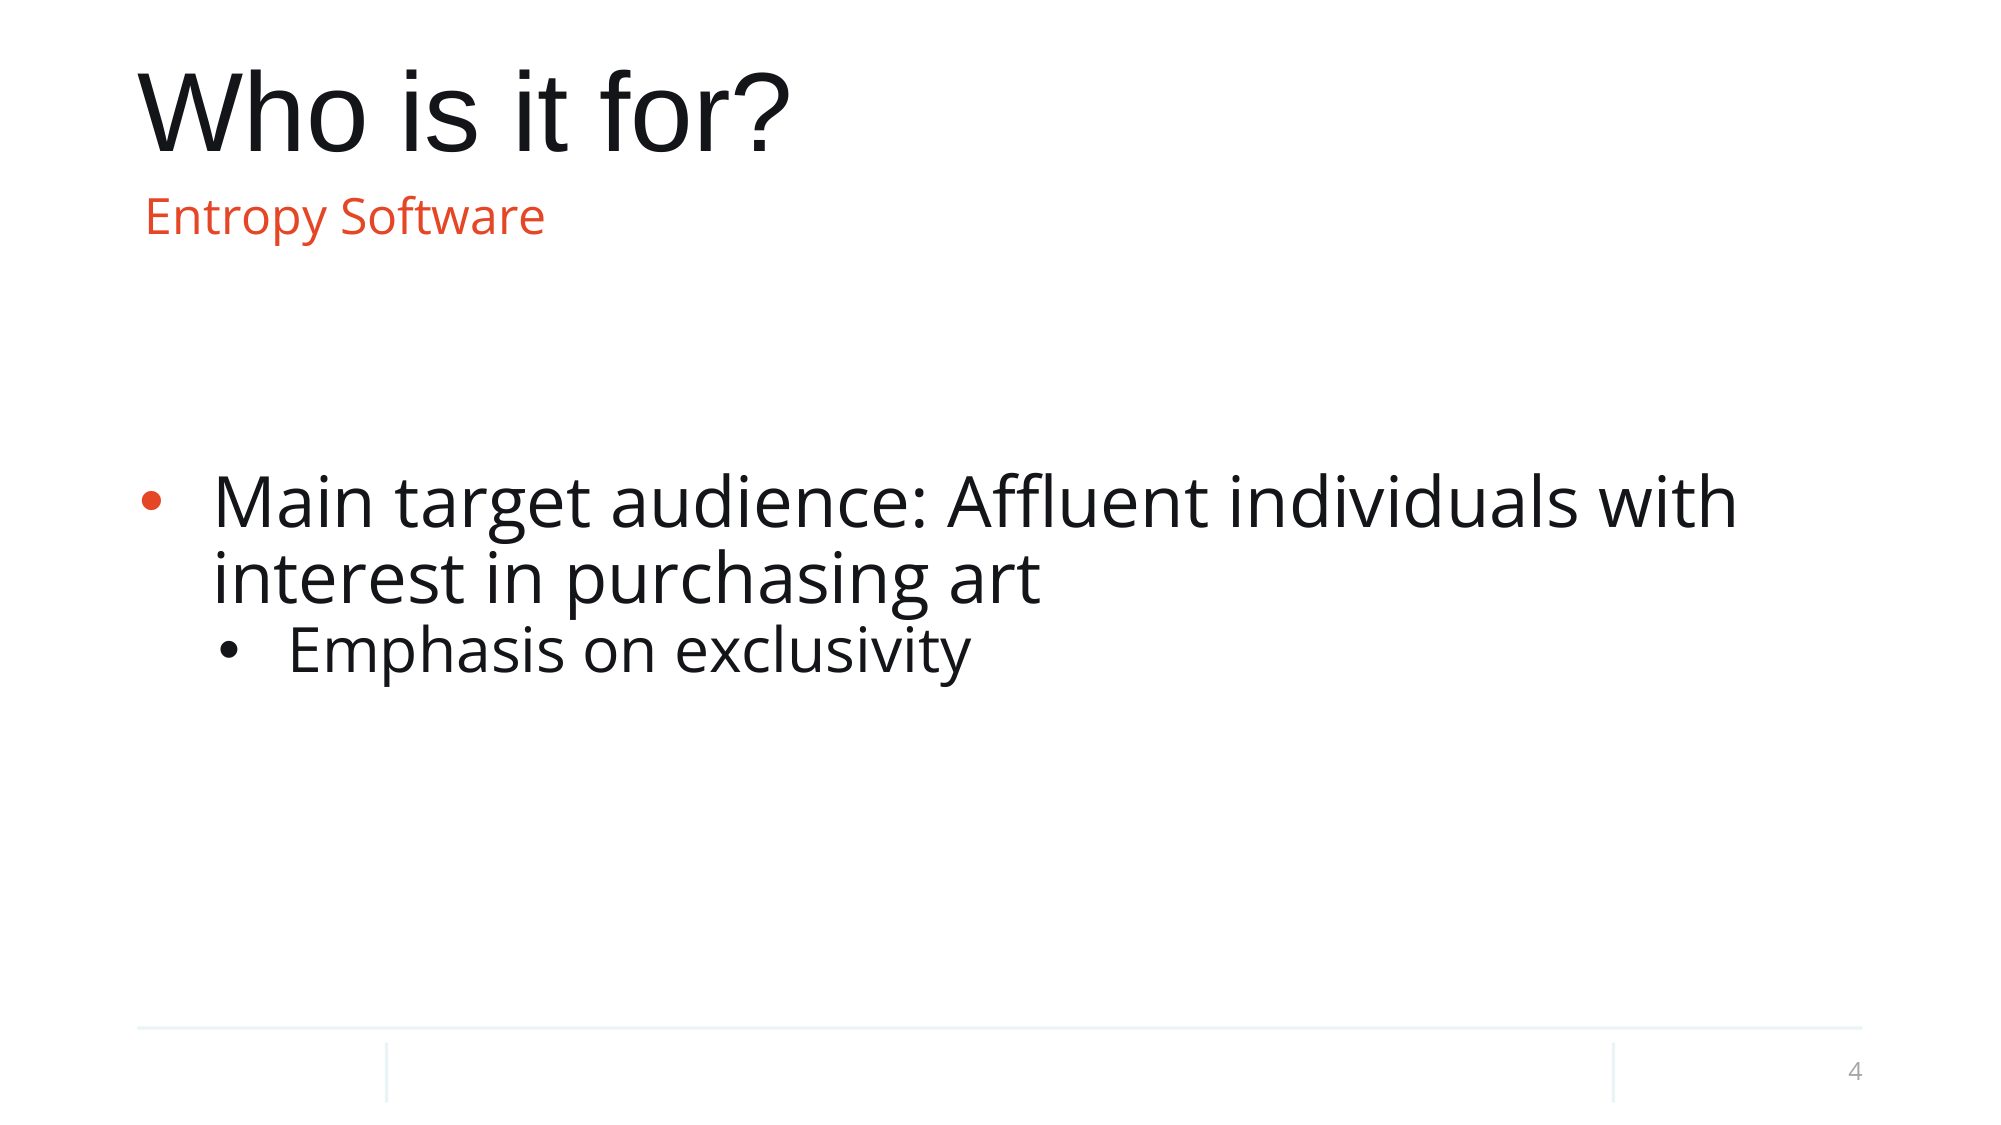

# Who is it for?
Entropy Software
Main target audience: Affluent individuals with interest in purchasing art
Emphasis on exclusivity
4